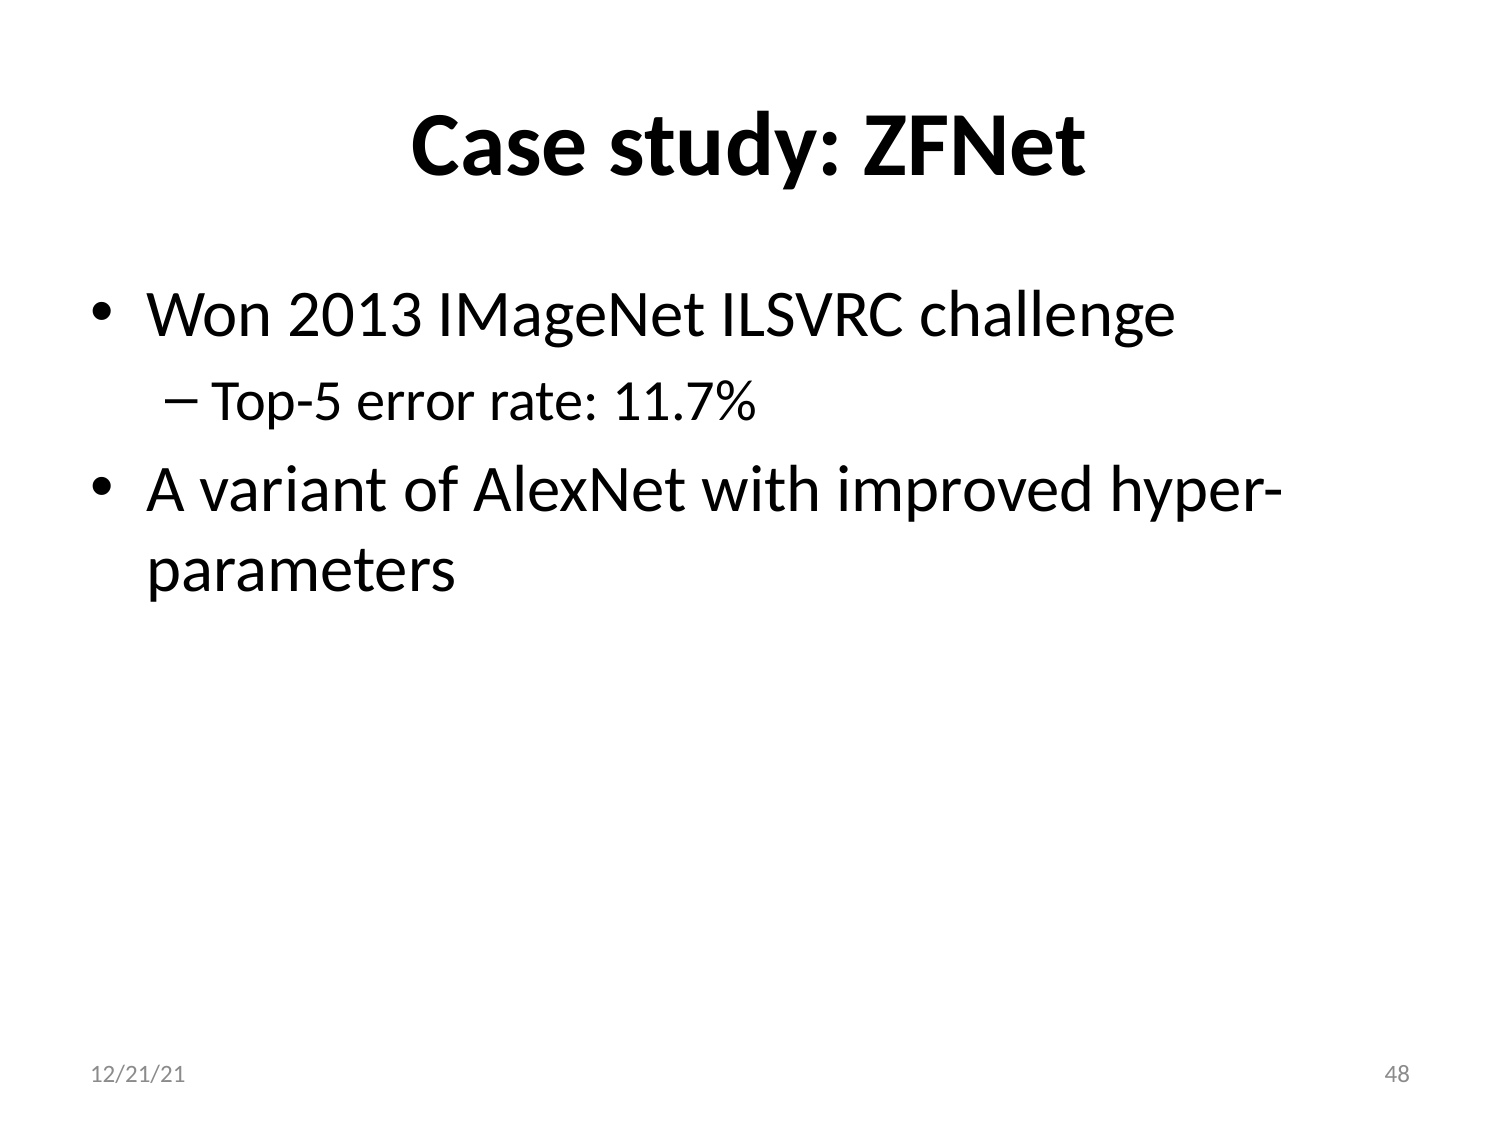

# Case study: ZFNet
Won 2013 IMageNet ILSVRC challenge
Top-5 error rate: 11.7%
A variant of AlexNet with improved hyper-parameters
12/21/21
48